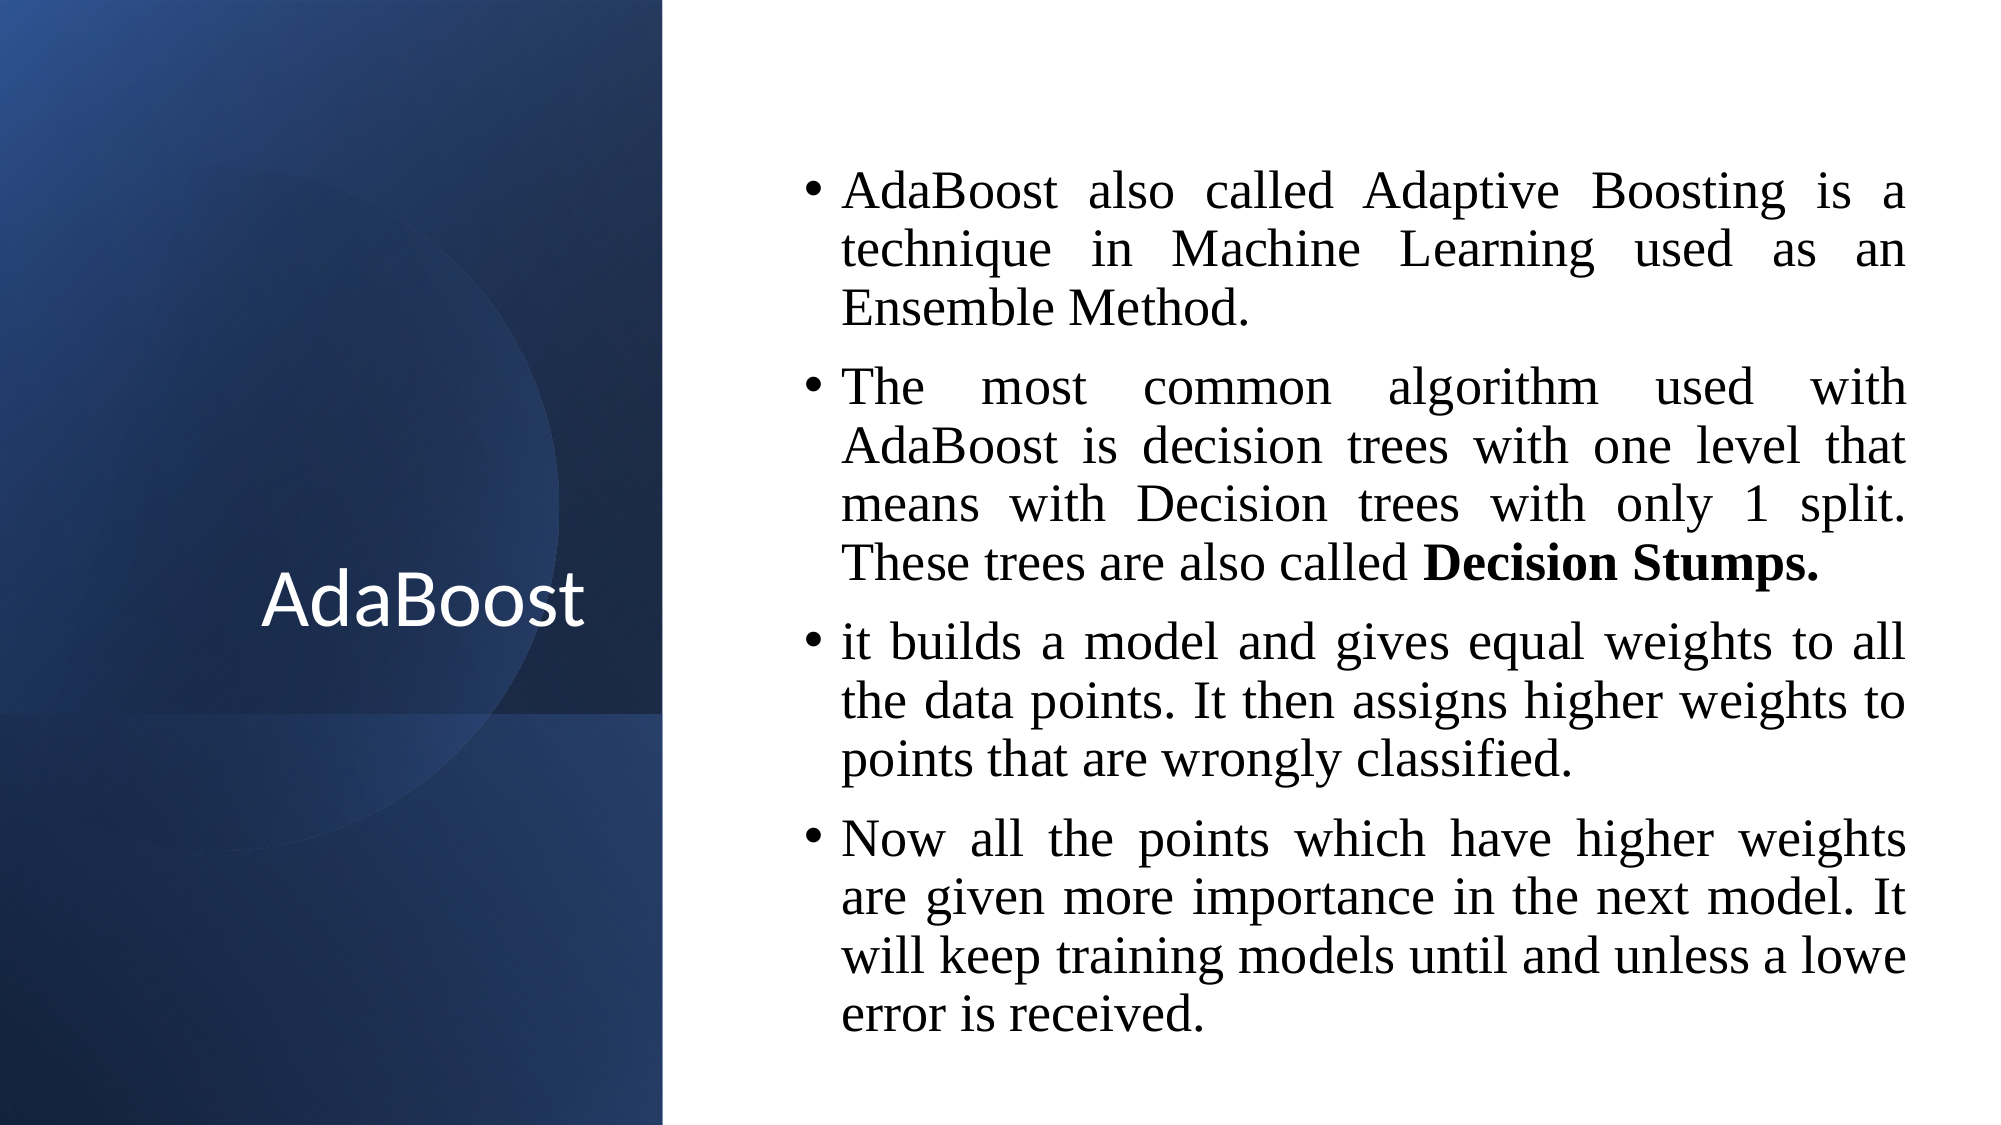

# AdaBoost
AdaBoost also called Adaptive Boosting is a technique in Machine Learning used as an Ensemble Method.
The most common algorithm used with AdaBoost is decision trees with one level that means with Decision trees with only 1 split. These trees are also called Decision Stumps.
it builds a model and gives equal weights to all the data points. It then assigns higher weights to points that are wrongly classified.
Now all the points which have higher weights are given more importance in the next model. It will keep training models until and unless a lowe error is received.